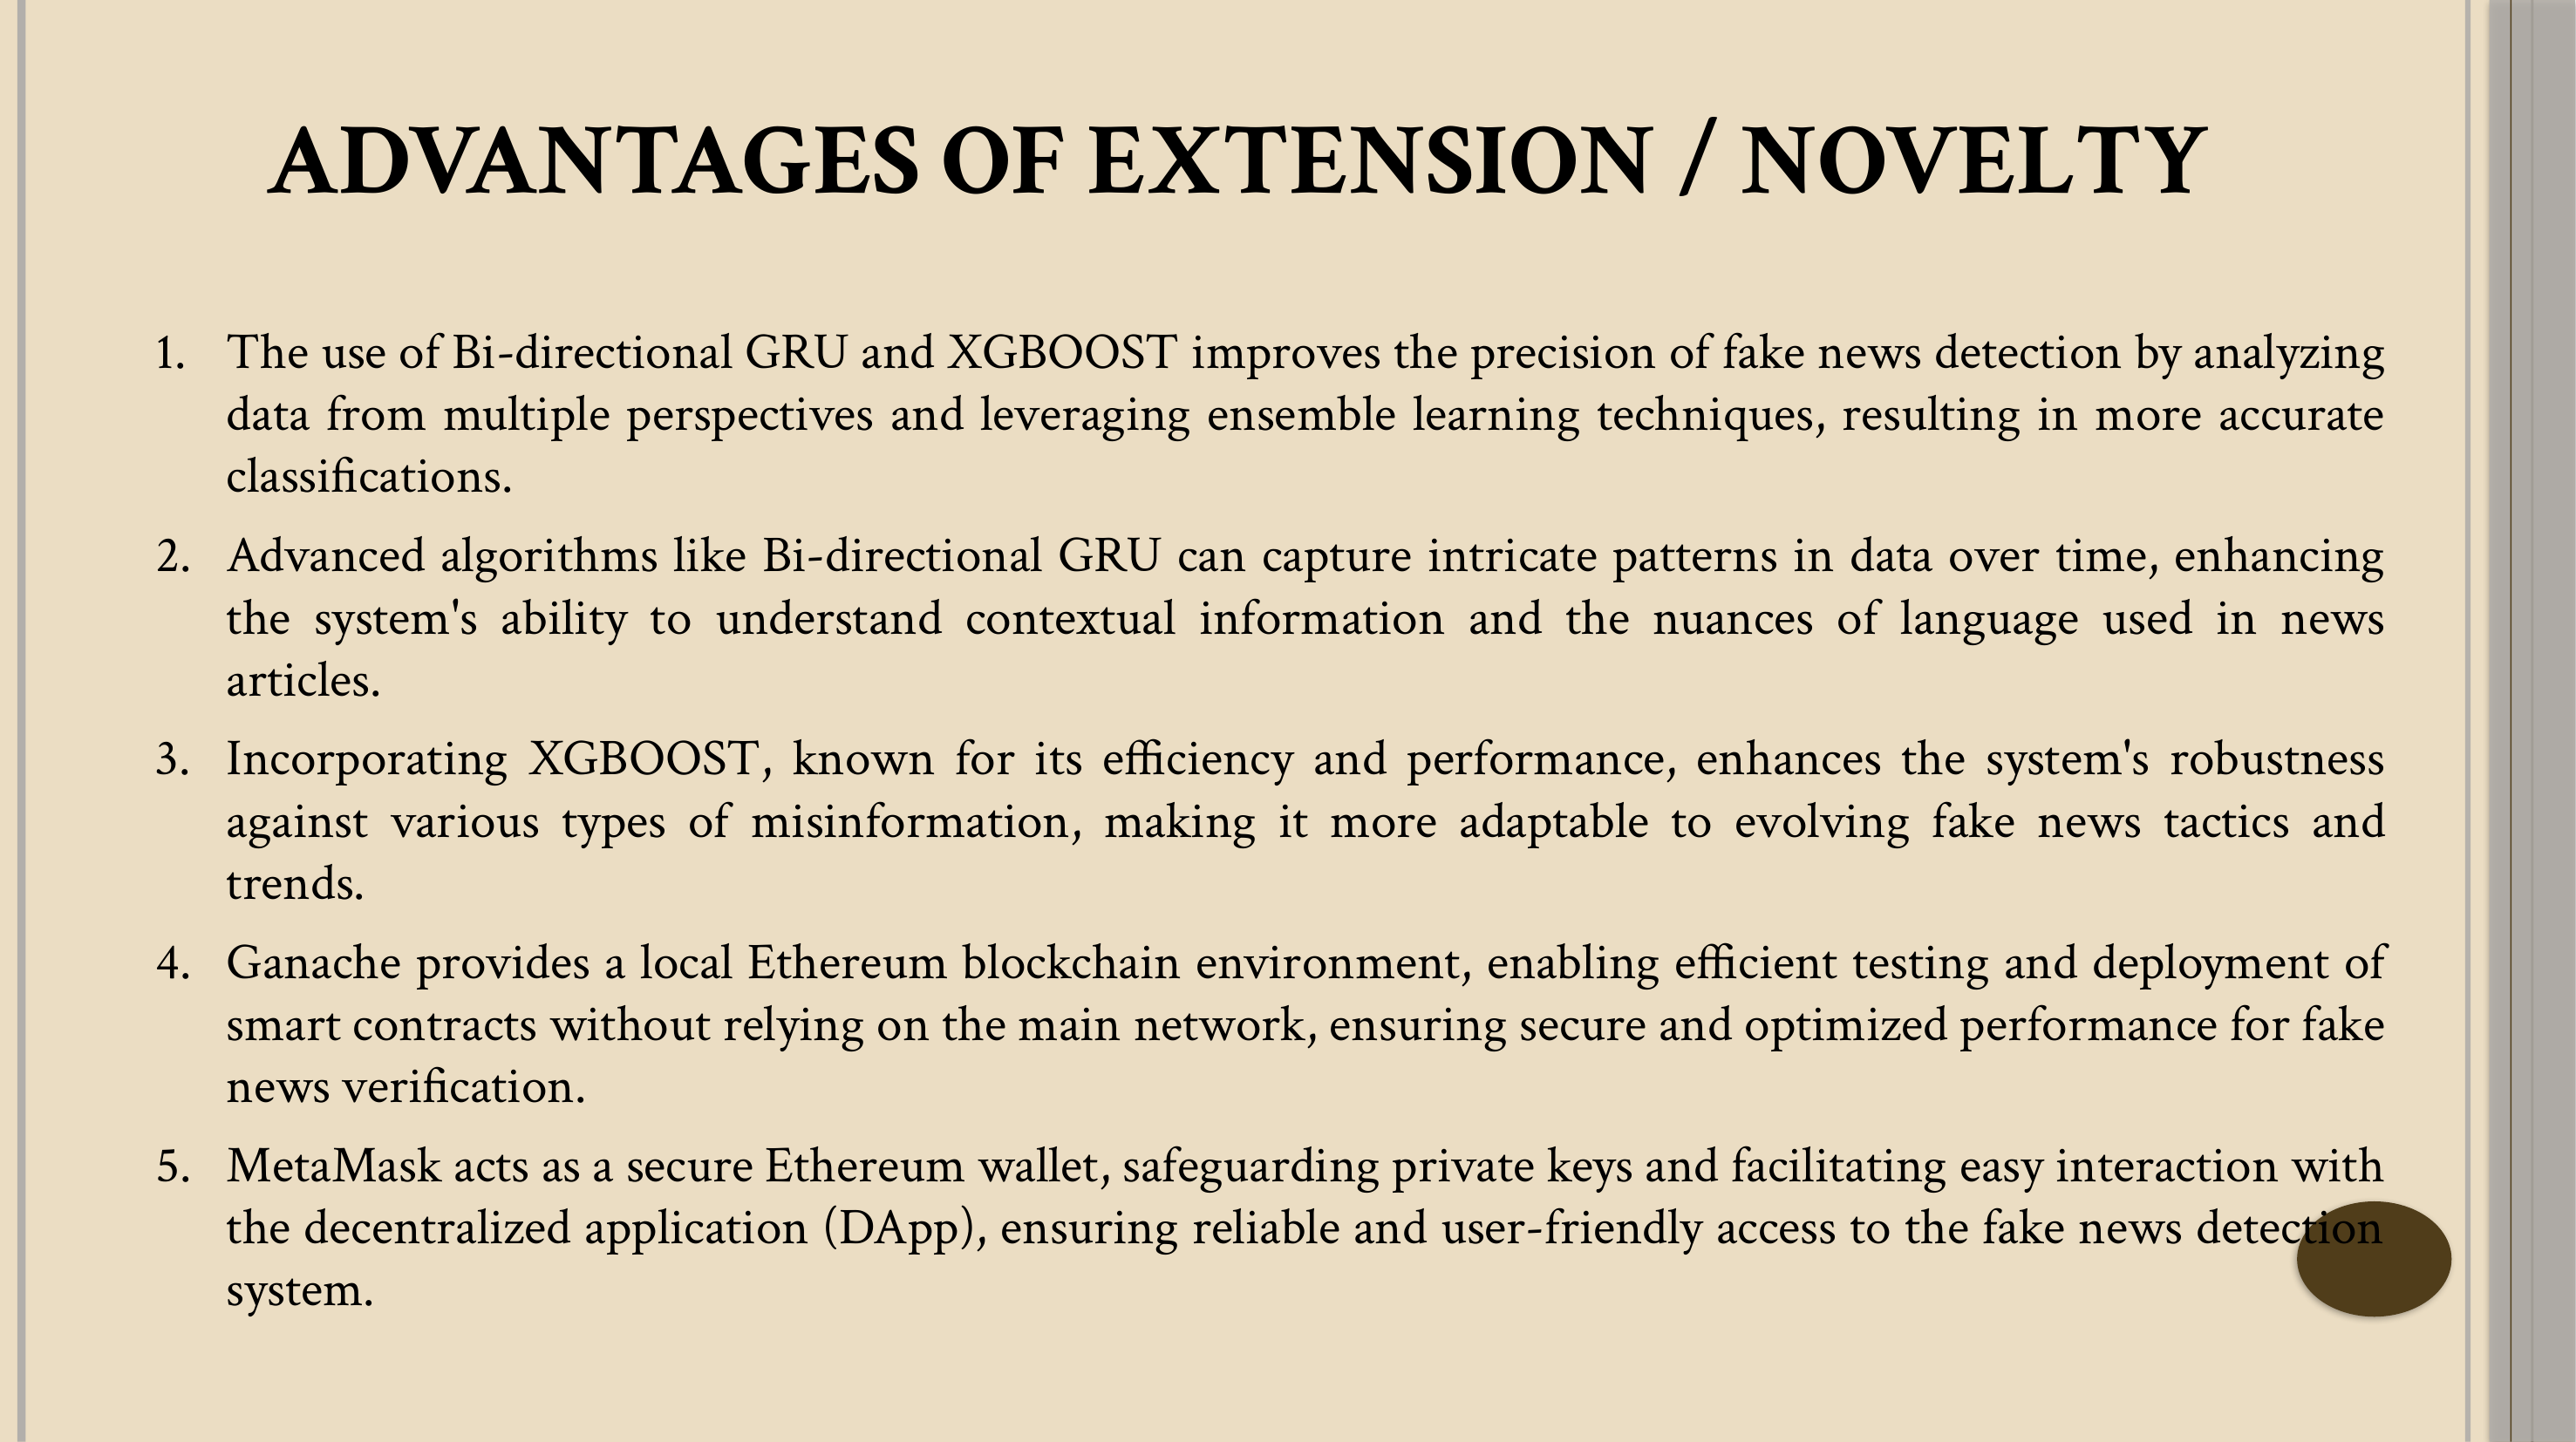

# Advantages of Extension / Novelty

The use of Bi-directional GRU and XGBOOST improves the precision of fake news detection by analyzing data from multiple perspectives and leveraging ensemble learning techniques, resulting in more accurate classifications.
Advanced algorithms like Bi-directional GRU can capture intricate patterns in data over time, enhancing the system's ability to understand contextual information and the nuances of language used in news articles.
Incorporating XGBOOST, known for its efficiency and performance, enhances the system's robustness against various types of misinformation, making it more adaptable to evolving fake news tactics and trends.
Ganache provides a local Ethereum blockchain environment, enabling efficient testing and deployment of smart contracts without relying on the main network, ensuring secure and optimized performance for fake news verification.
MetaMask acts as a secure Ethereum wallet, safeguarding private keys and facilitating easy interaction with the decentralized application (DApp), ensuring reliable and user-friendly access to the fake news detection system.